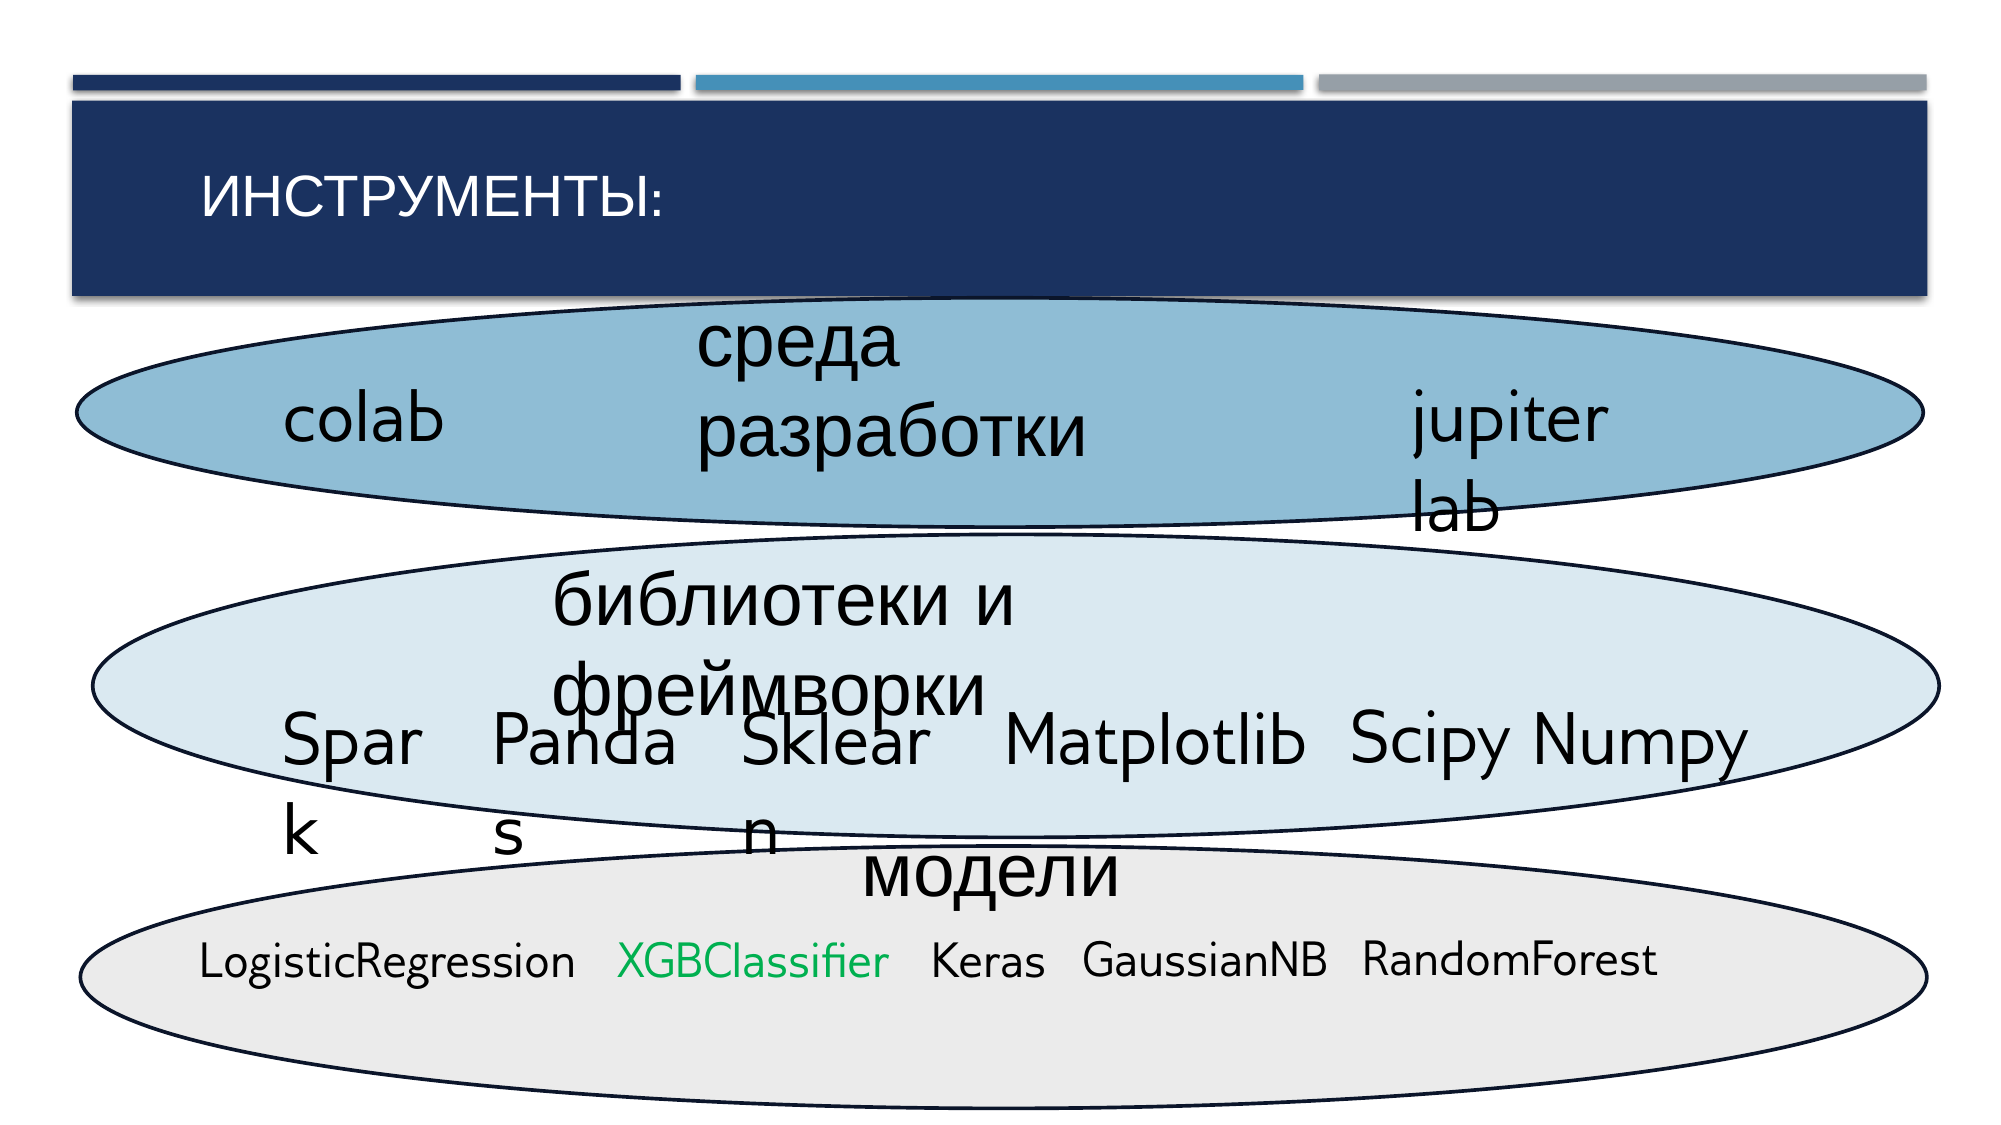

# Инструменты:
среда разработки

jupiter lab
colab

библиотеки и фреймворки
Scipy
Pandas
Sklearn
Matplotlib
Numpy
Spark
модели

RandomForest
GaussianNB
Keras
LogisticRegression
XGBClassifier